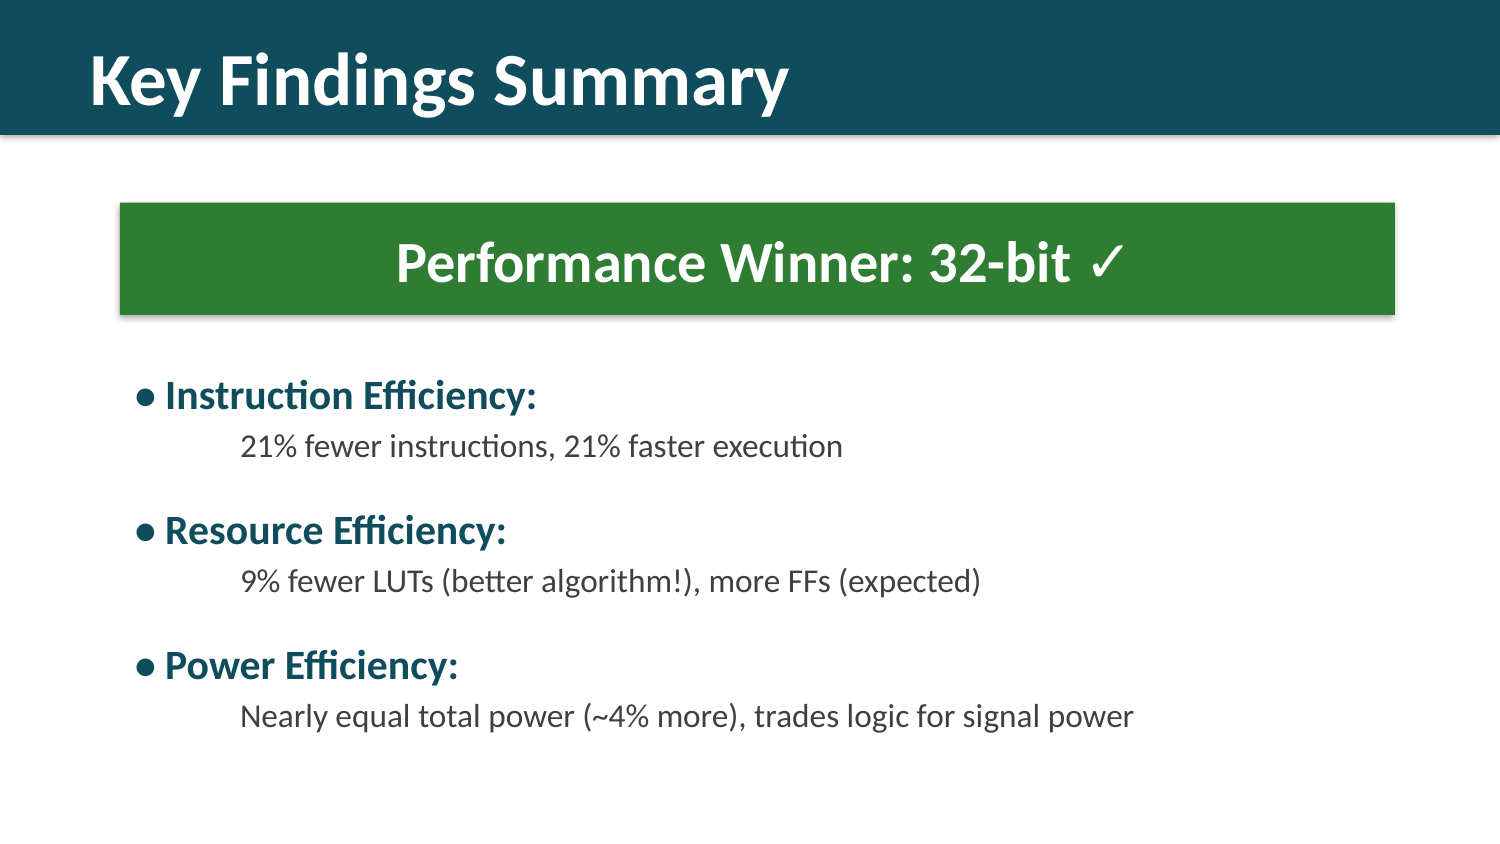

Key Findings Summary
Performance Winner: 32-bit ✓
• Instruction Efficiency:
21% fewer instructions, 21% faster execution
• Resource Efficiency:
9% fewer LUTs (better algorithm!), more FFs (expected)
• Power Efficiency:
Nearly equal total power (~4% more), trades logic for signal power